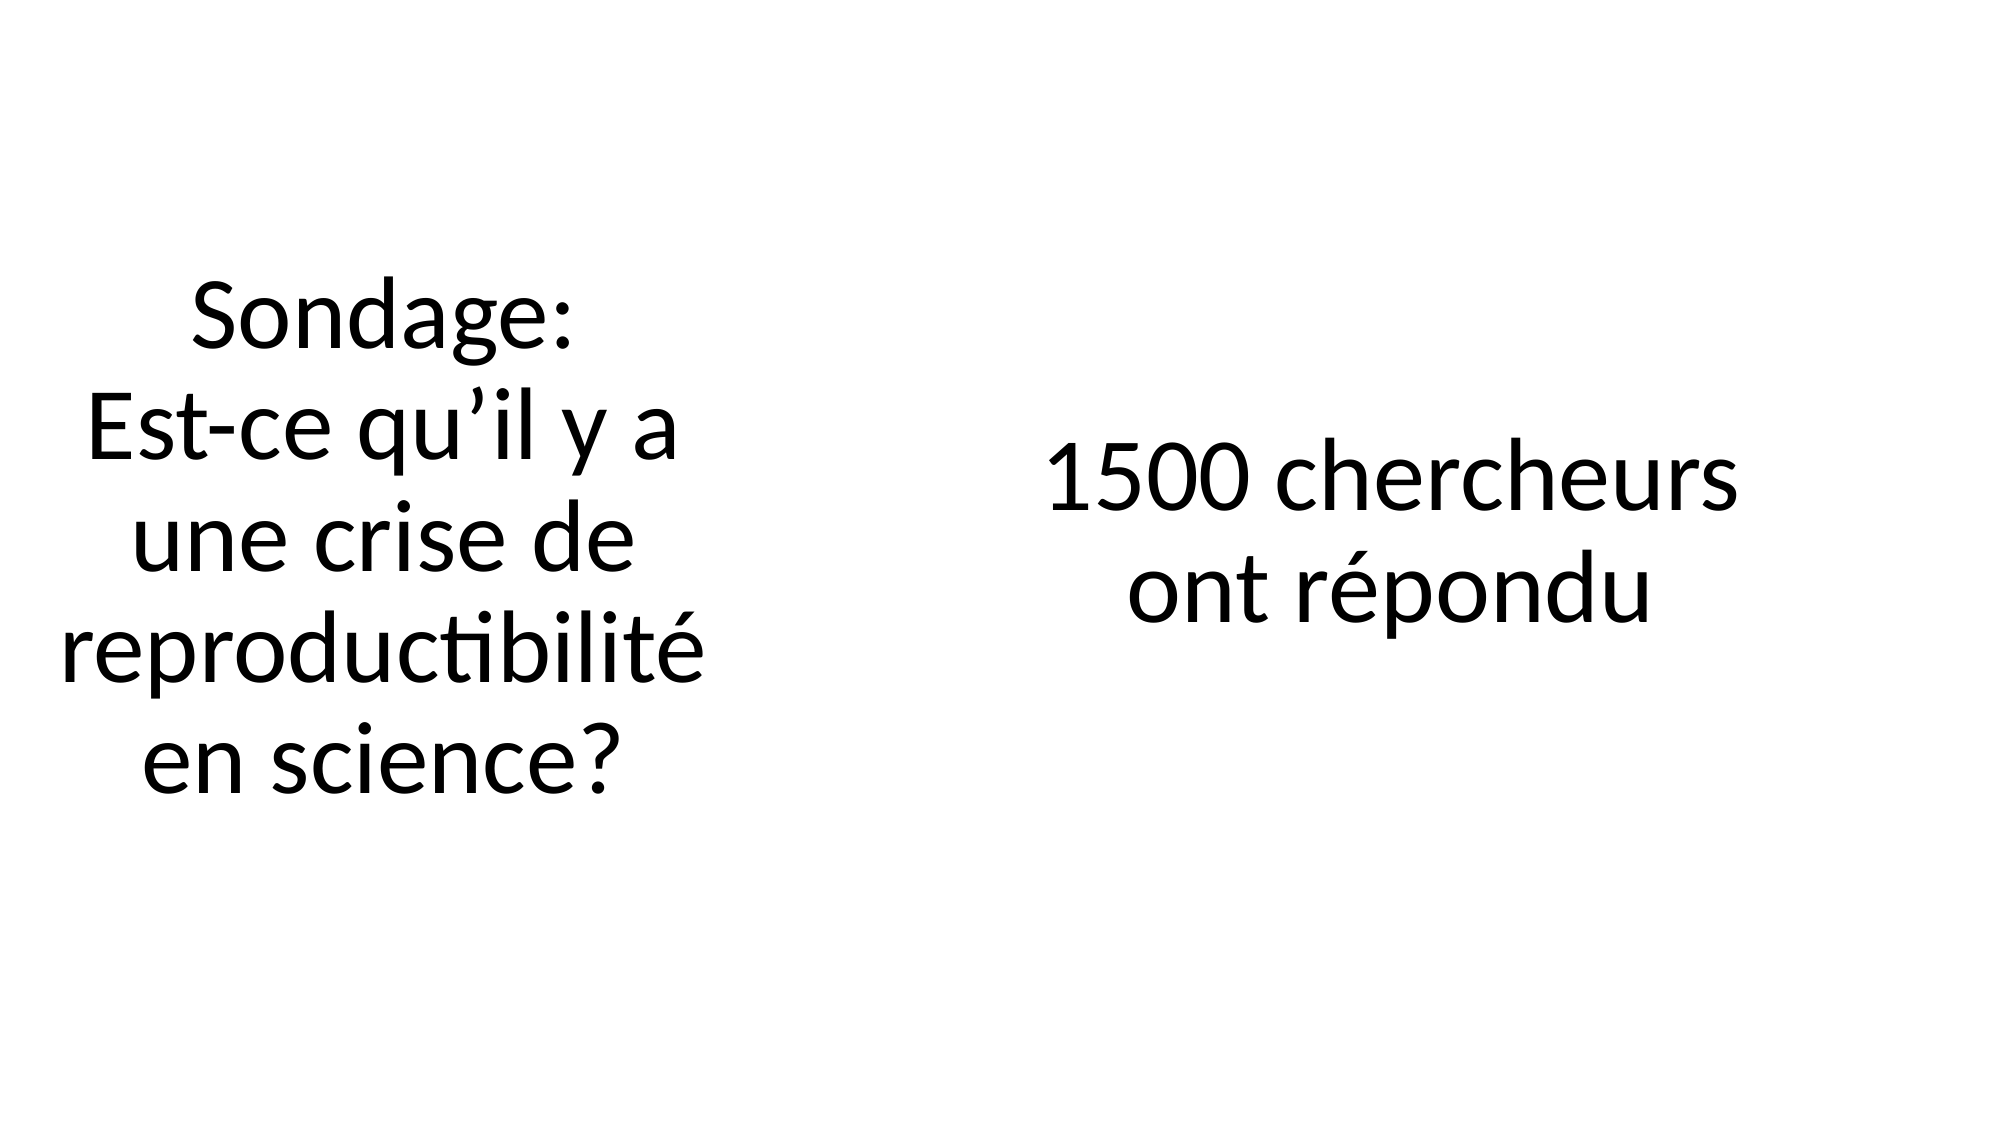

Sondage:
Est-ce qu’il y a une crise de reproductibilité en science?
1500 chercheurs
ont répondu